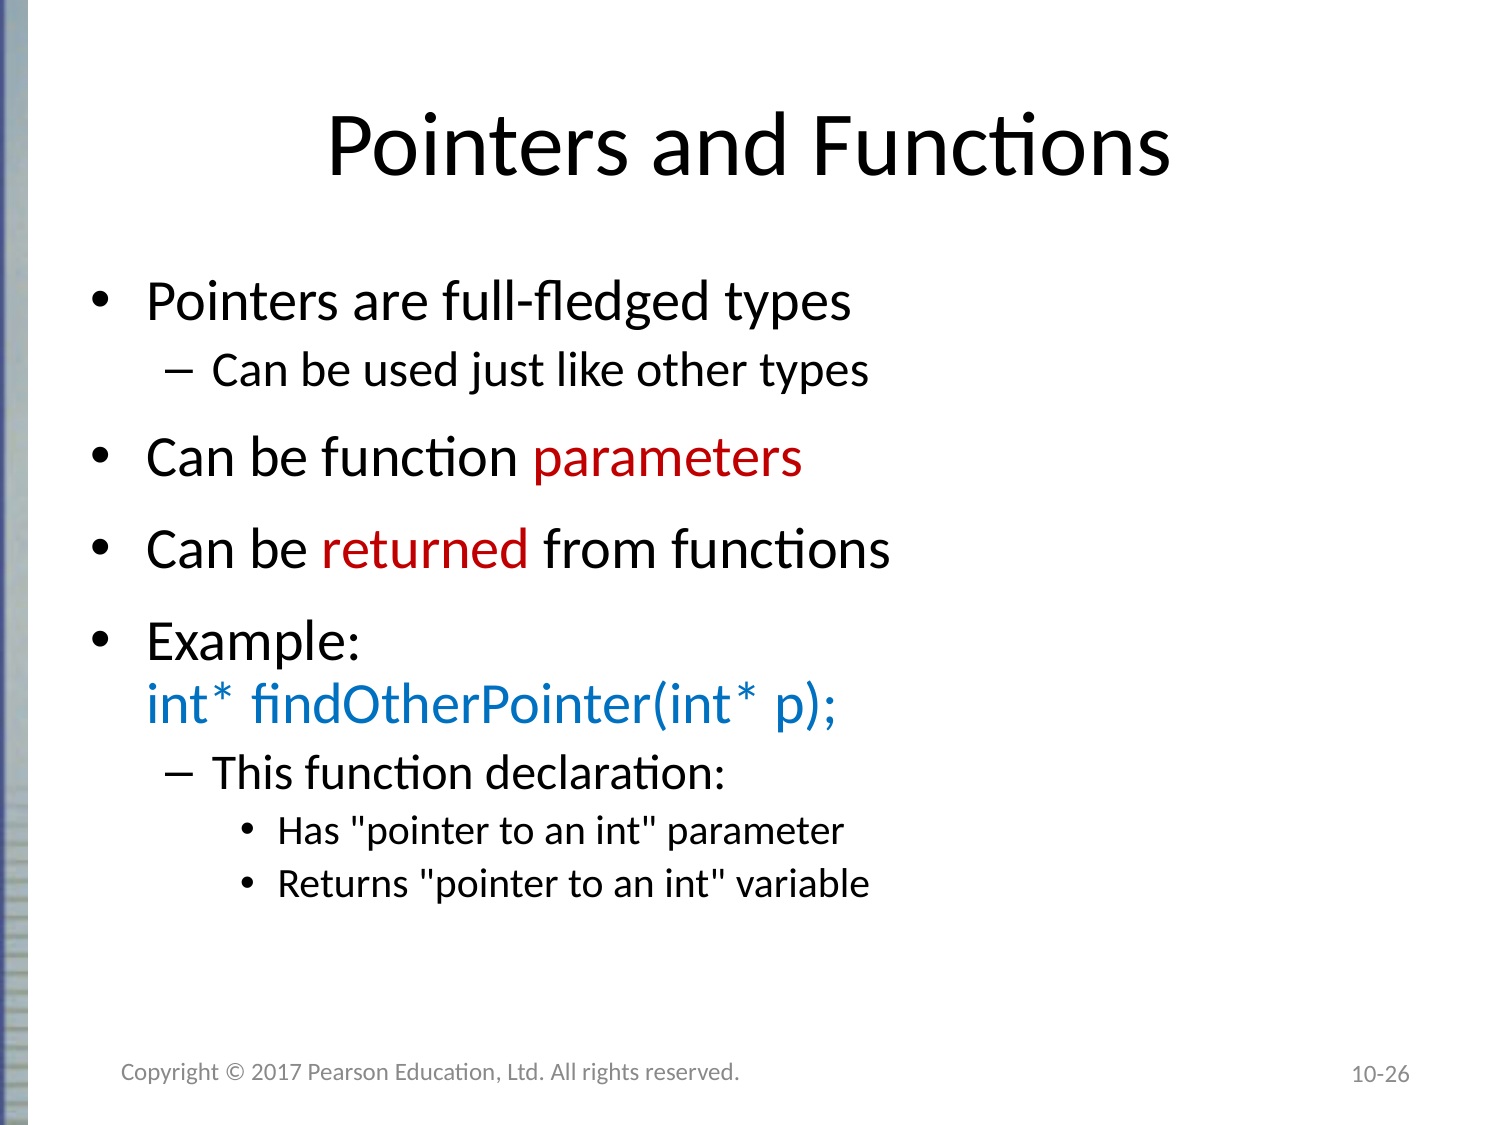

# Pointers and Functions
Pointers are full-fledged types
Can be used just like other types
Can be function parameters
Can be returned from functions
Example:
int* findOtherPointer(int* p);
This function declaration:
Has "pointer to an int" parameter
Returns "pointer to an int" variable
Copyright © 2017 Pearson Education, Ltd. All rights reserved.
10-26